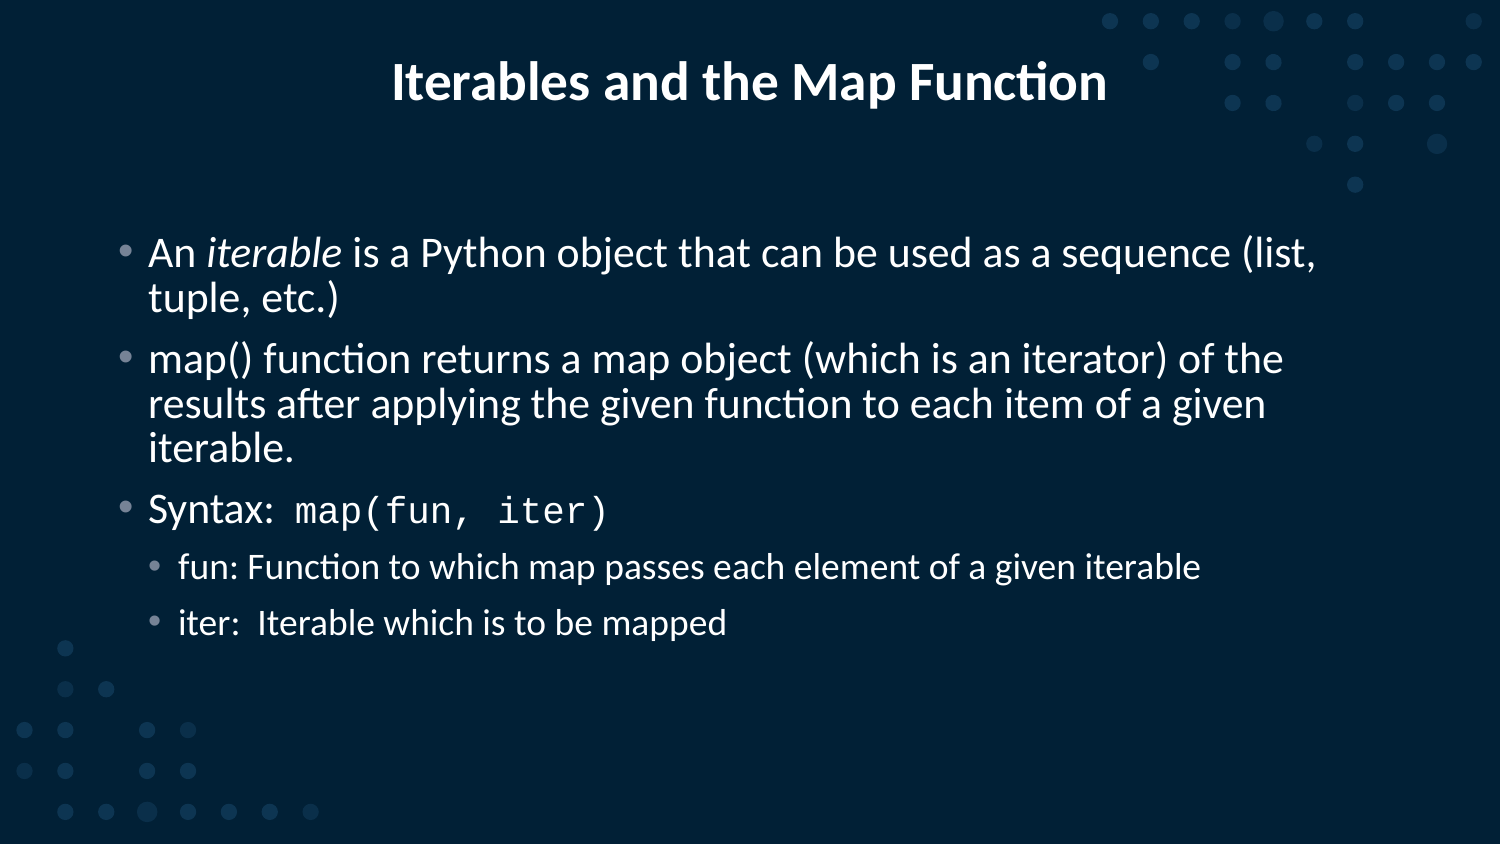

# Iterables and the Map Function

An iterable is a Python object that can be used as a sequence (list, tuple, etc.)
map() function returns a map object (which is an iterator) of the results after applying the given function to each item of a given iterable.
Syntax:  map(fun, iter)
fun: Function to which map passes each element of a given iterable
iter:  Iterable which is to be mapped